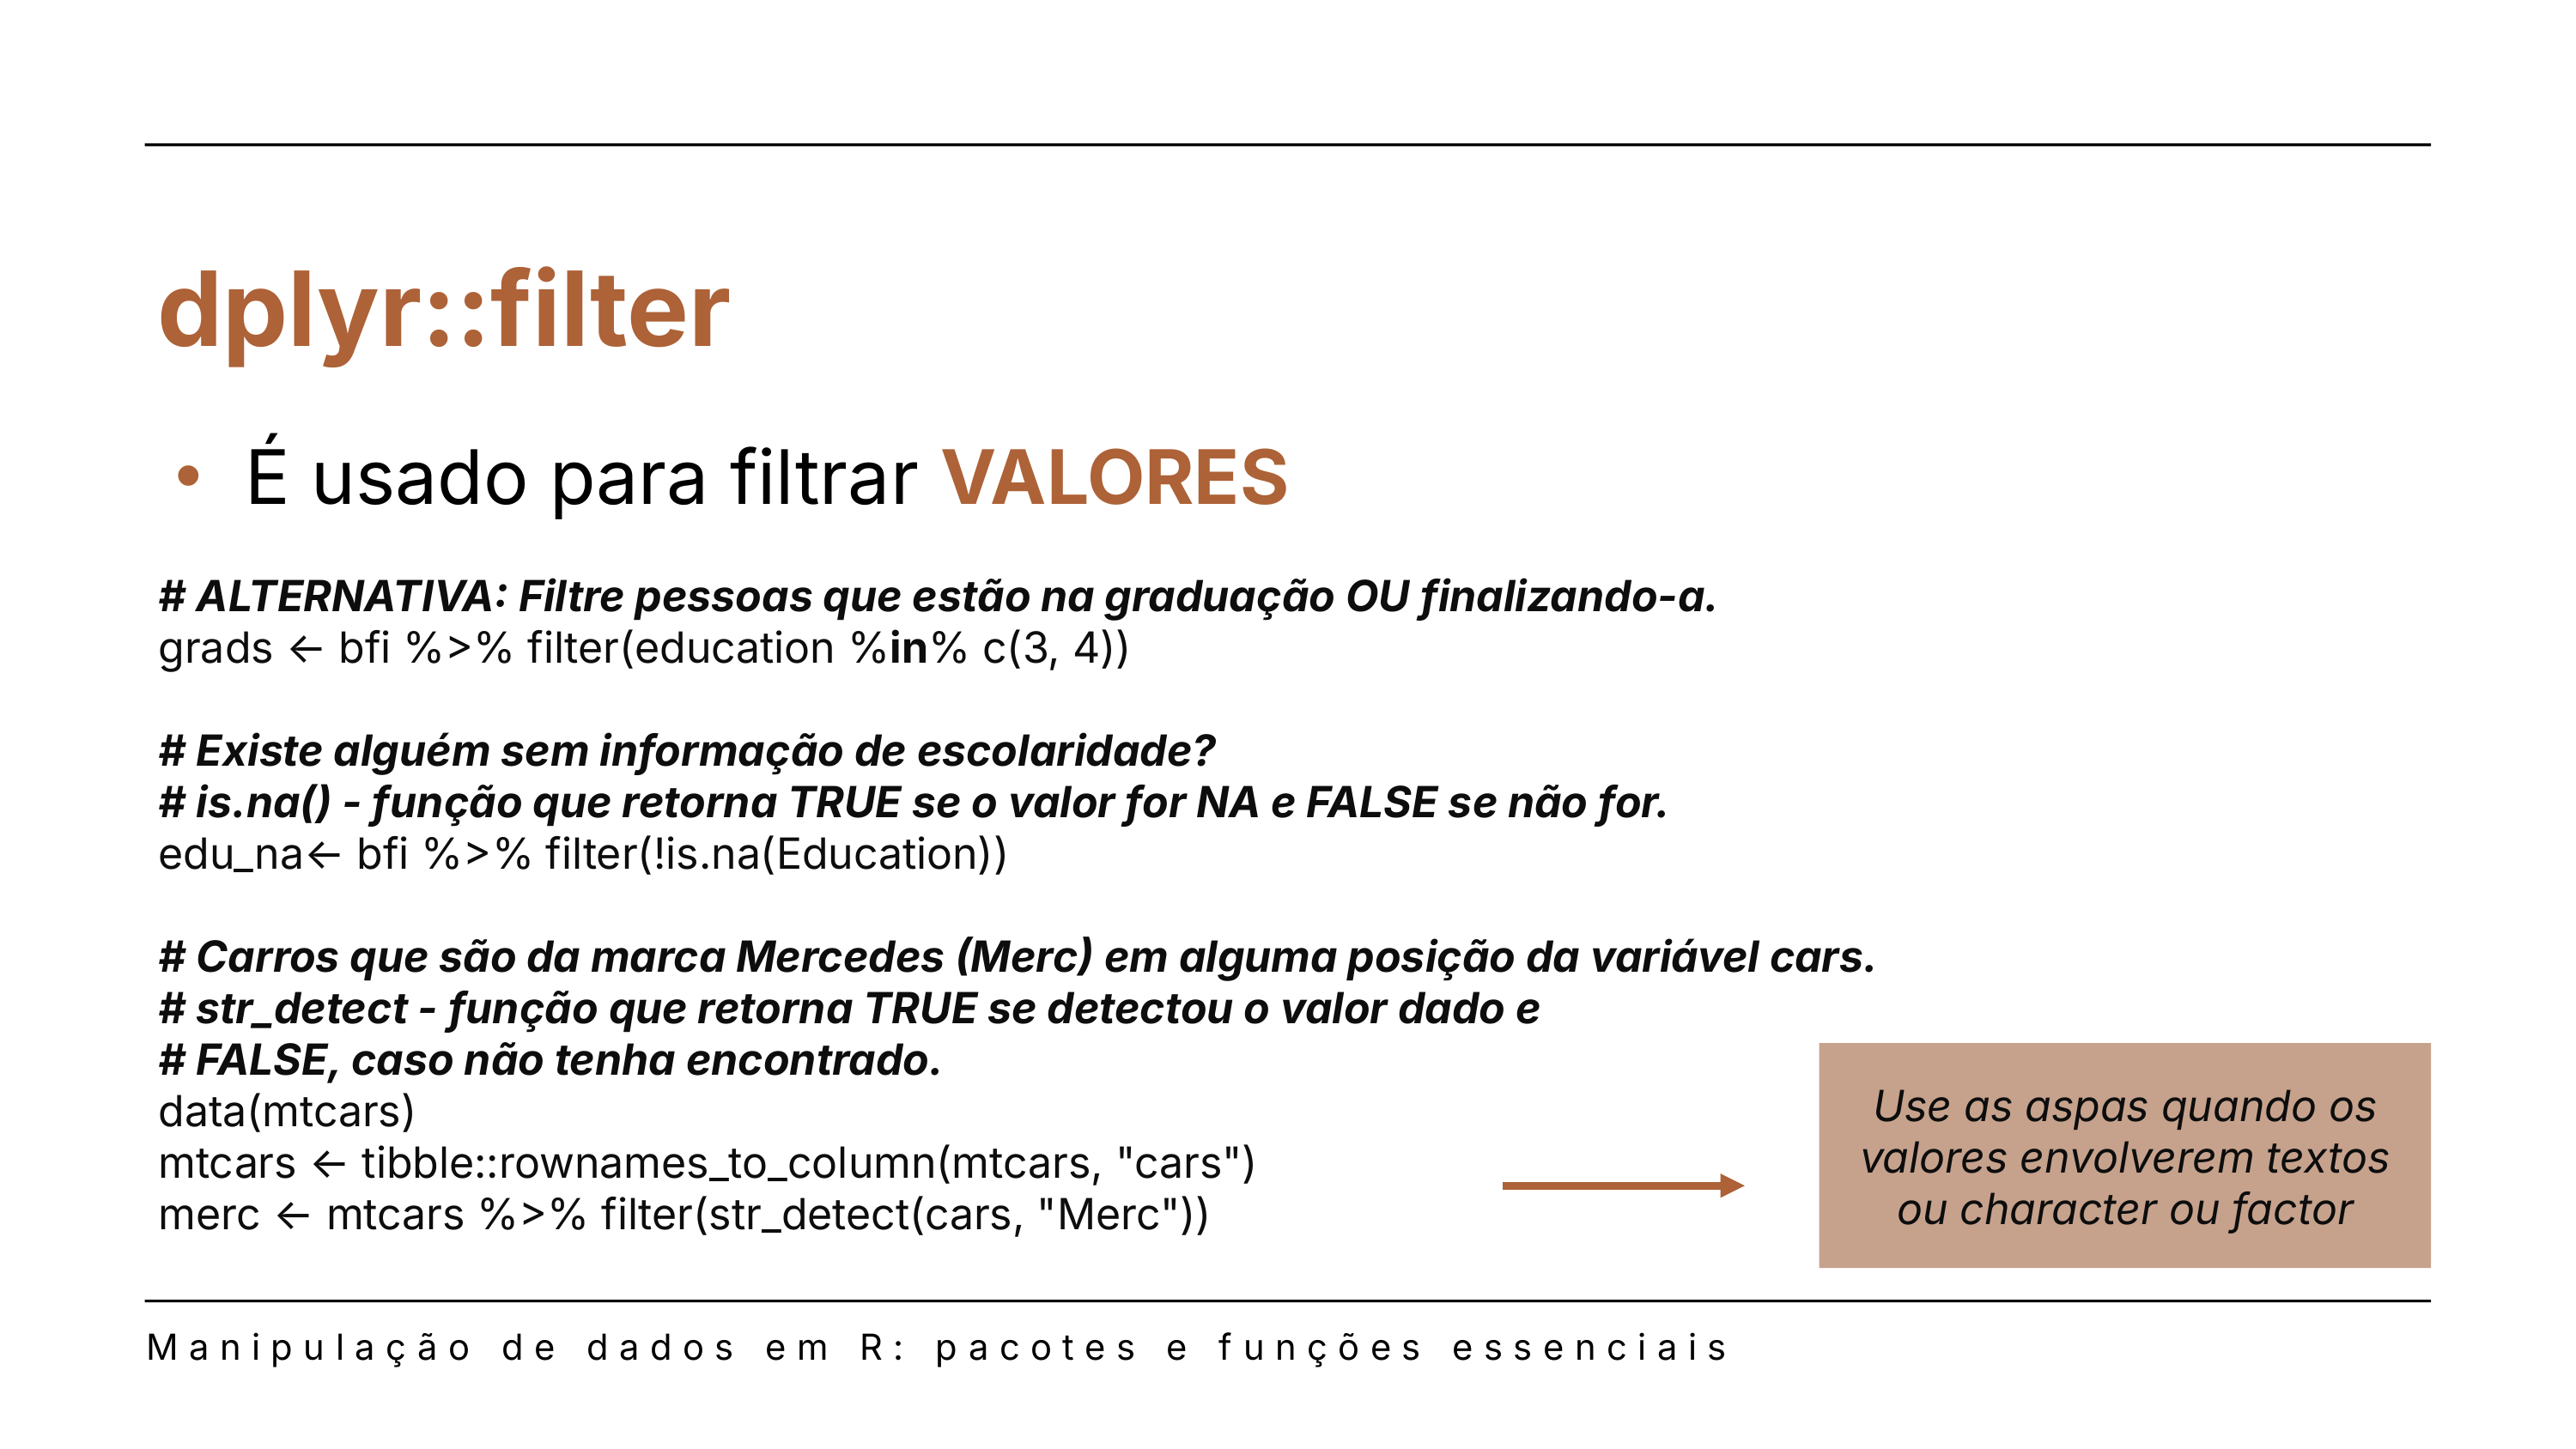

dplyr::filter
 É usado para filtrar VALORES
# ALTERNATIVA: Filtre pessoas que estão na graduação OU finalizando-a.
grads <- bfi %>% filter(education %in% c(3, 4))

# Existe alguém sem informação de escolaridade?
# is.na() - função que retorna TRUE se o valor for NA e FALSE se não for.
edu_na<- bfi %>% filter(!is.na(Education))

# Carros que são da marca Mercedes (Merc) em alguma posição da variável cars.
# str_detect - função que retorna TRUE se detectou o valor dado e
# FALSE, caso não tenha encontrado.
data(mtcars)
mtcars <- tibble::rownames_to_column(mtcars, "cars")
merc <- mtcars %>% filter(str_detect(cars, "Merc"))
Use as aspas quando os valores envolverem textos ou character ou factor

Manipulação de dados em R: pacotes e funções essenciais